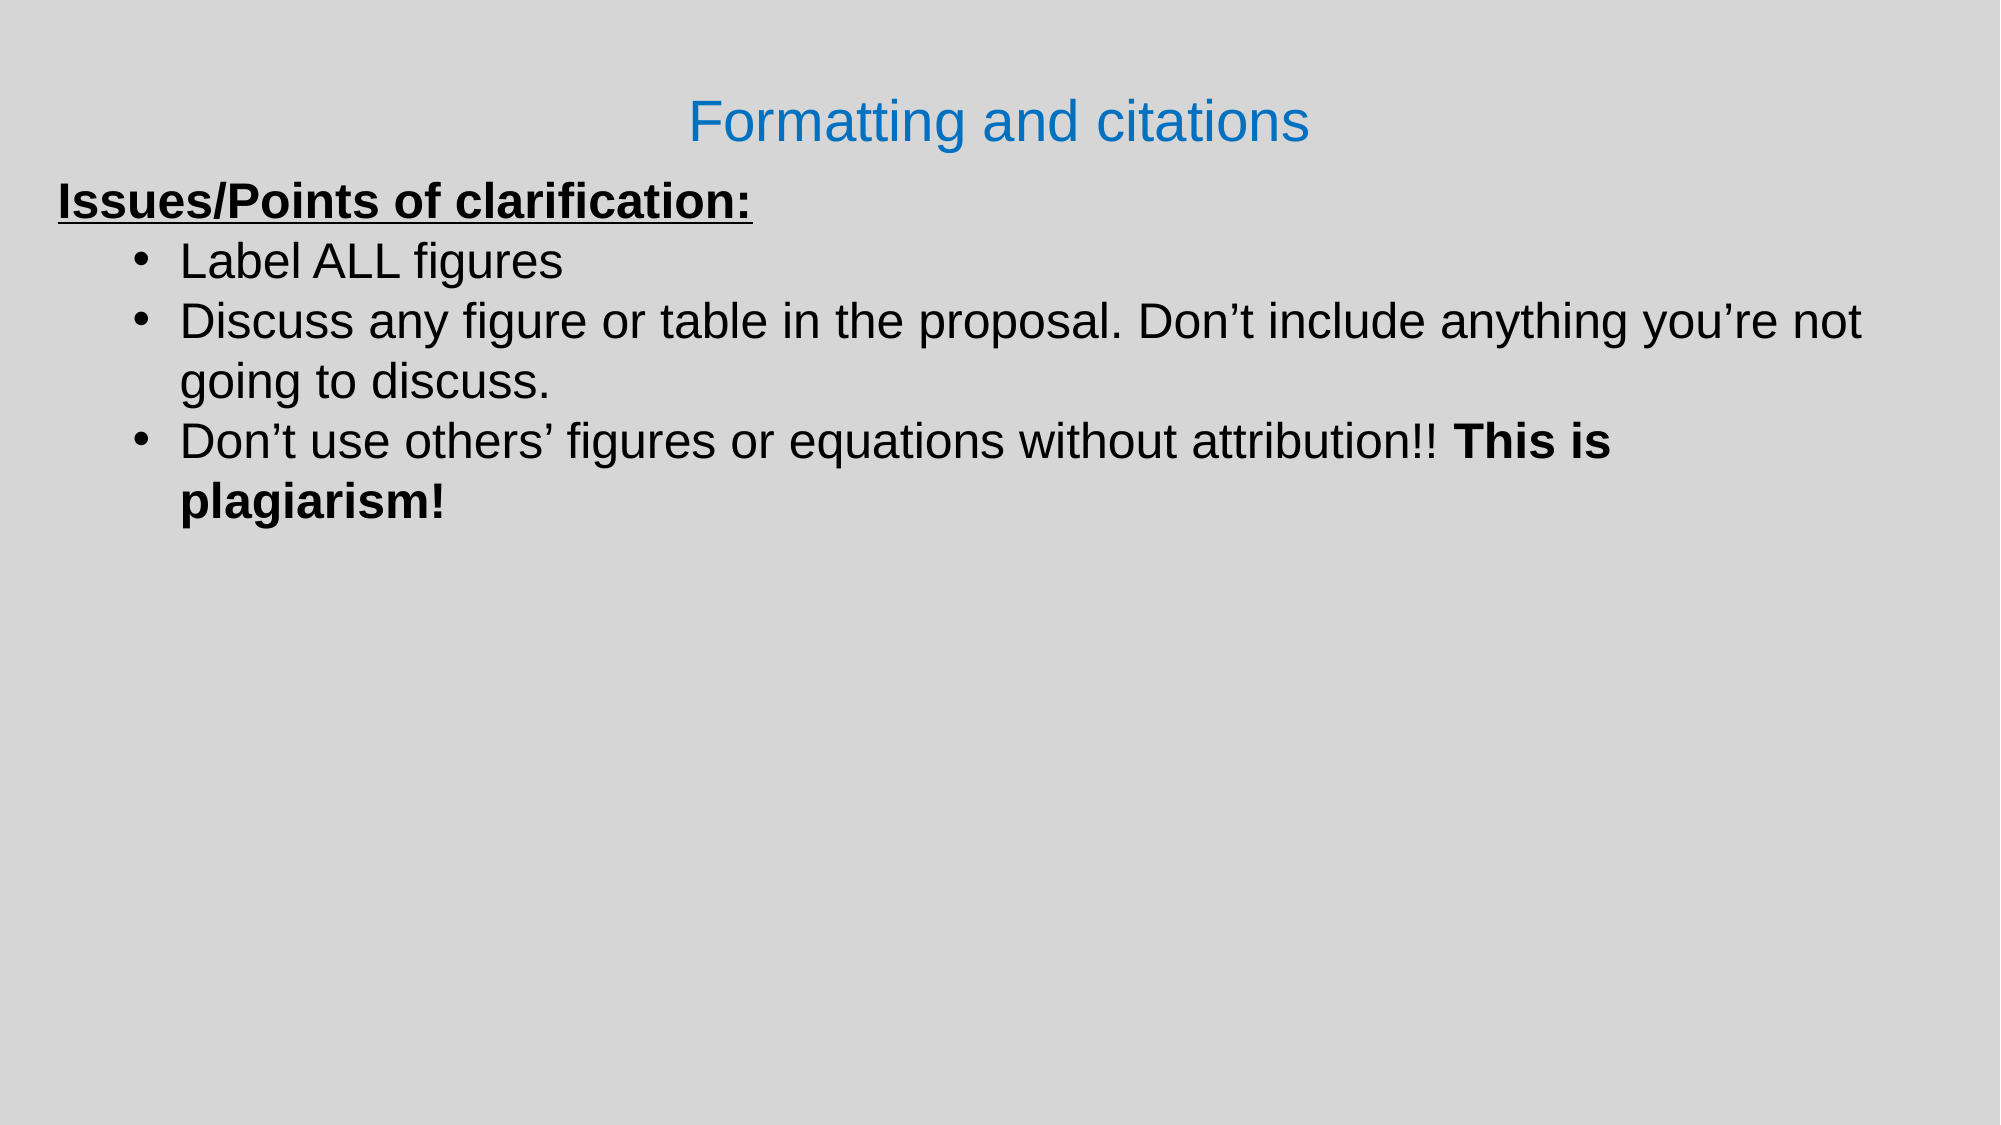

Formatting and citations
Issues/Points of clarification:
Label ALL figures
Discuss any figure or table in the proposal. Don’t include anything you’re not going to discuss.
Don’t use others’ figures or equations without attribution!! This is plagiarism!